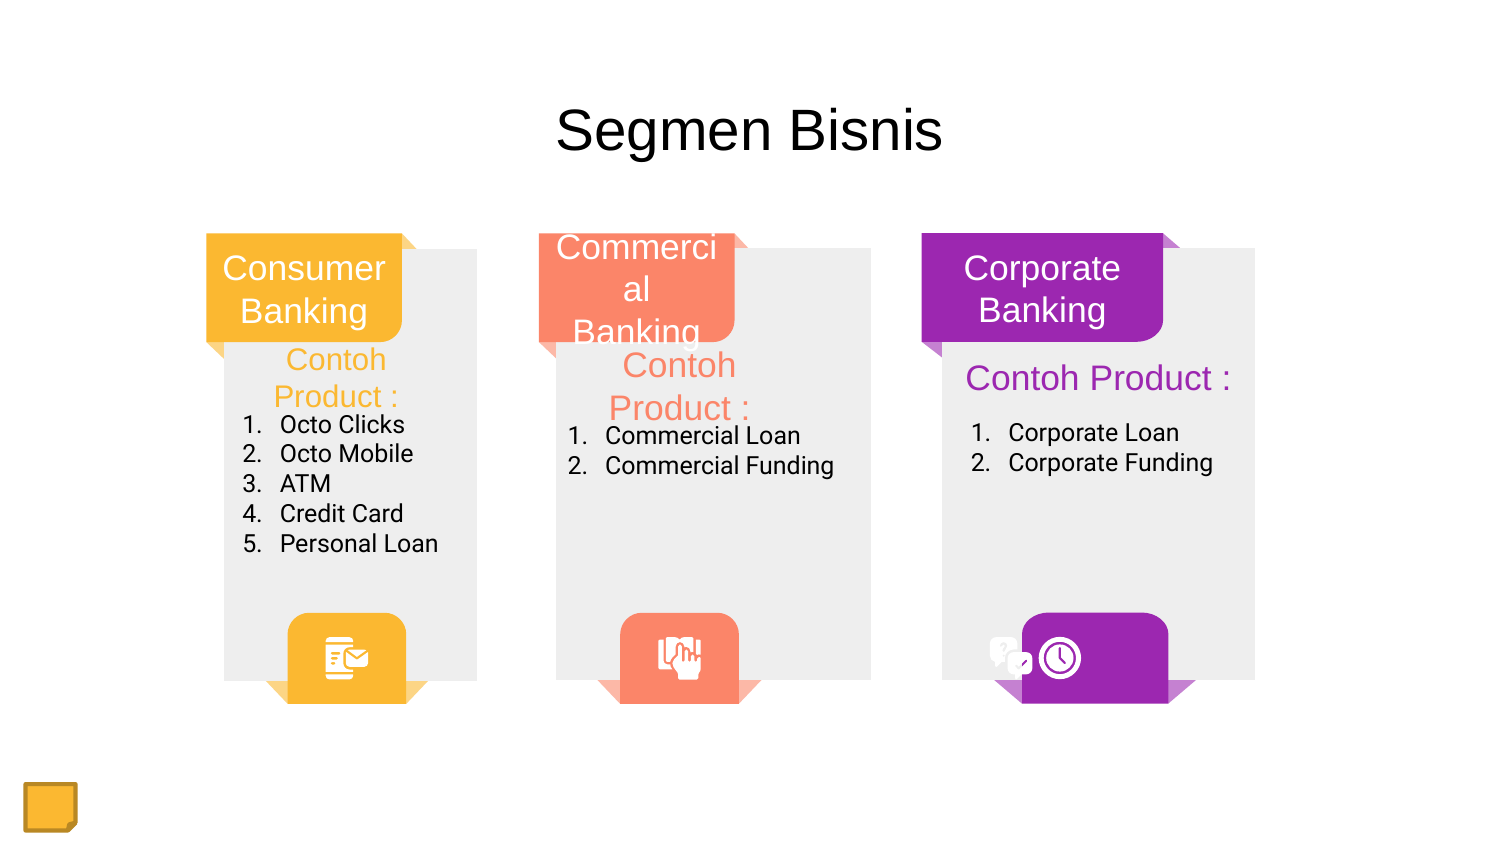

# Segmen Bisnis
Corporate Banking

Contoh Product :
Corporate Loan
Corporate Funding

Consumer Banking

Contoh Product :
Octo Clicks
Octo Mobile
ATM
Credit Card
Personal Loan

Commercial Banking

Contoh Product :
Commercial Loan
Commercial Funding